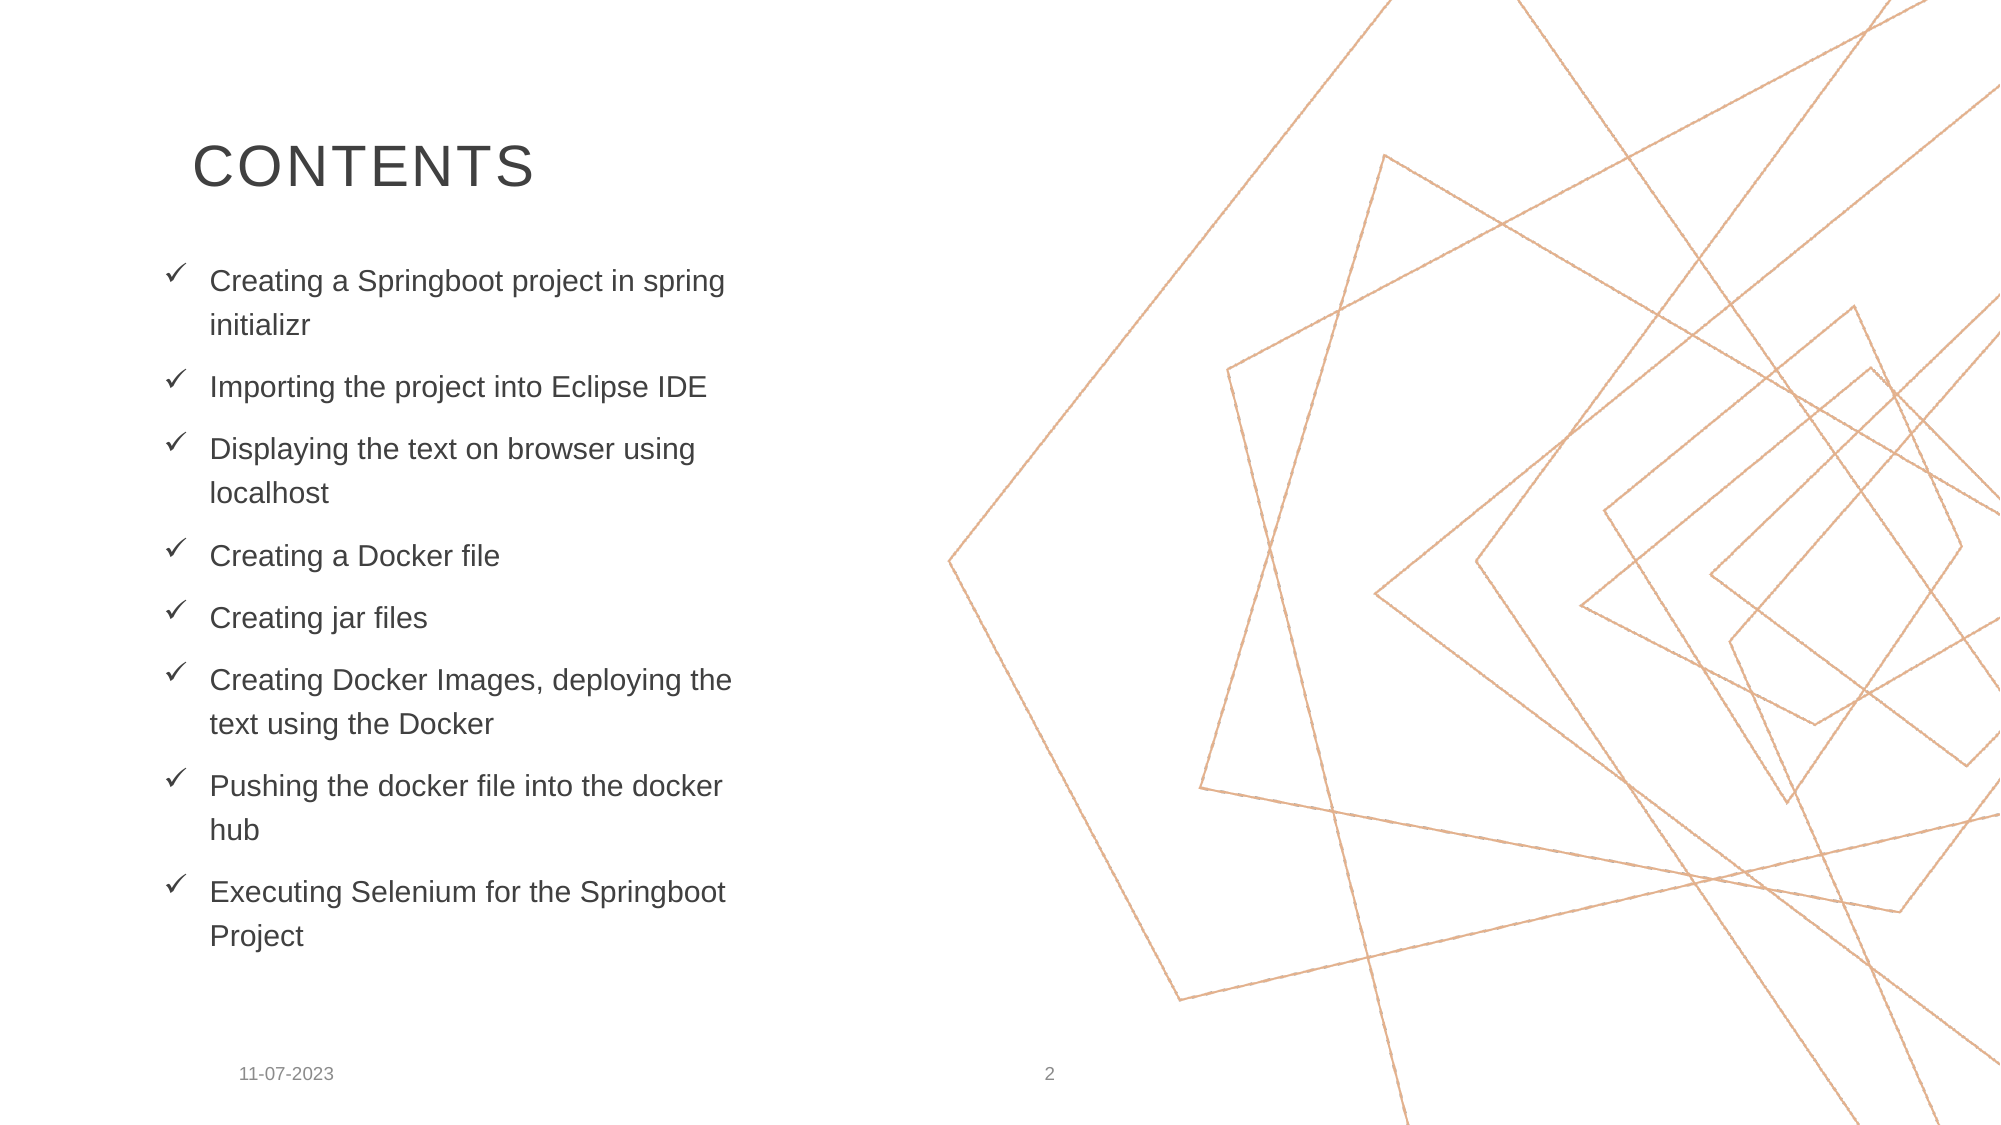

# CONTENTS
Creating a Springboot project in spring initializr
Importing the project into Eclipse IDE
Displaying the text on browser using localhost
Creating a Docker file
Creating jar files
Creating Docker Images, deploying the text using the Docker
Pushing the docker file into the docker hub
Executing Selenium for the Springboot Project

 11-07-2023

2